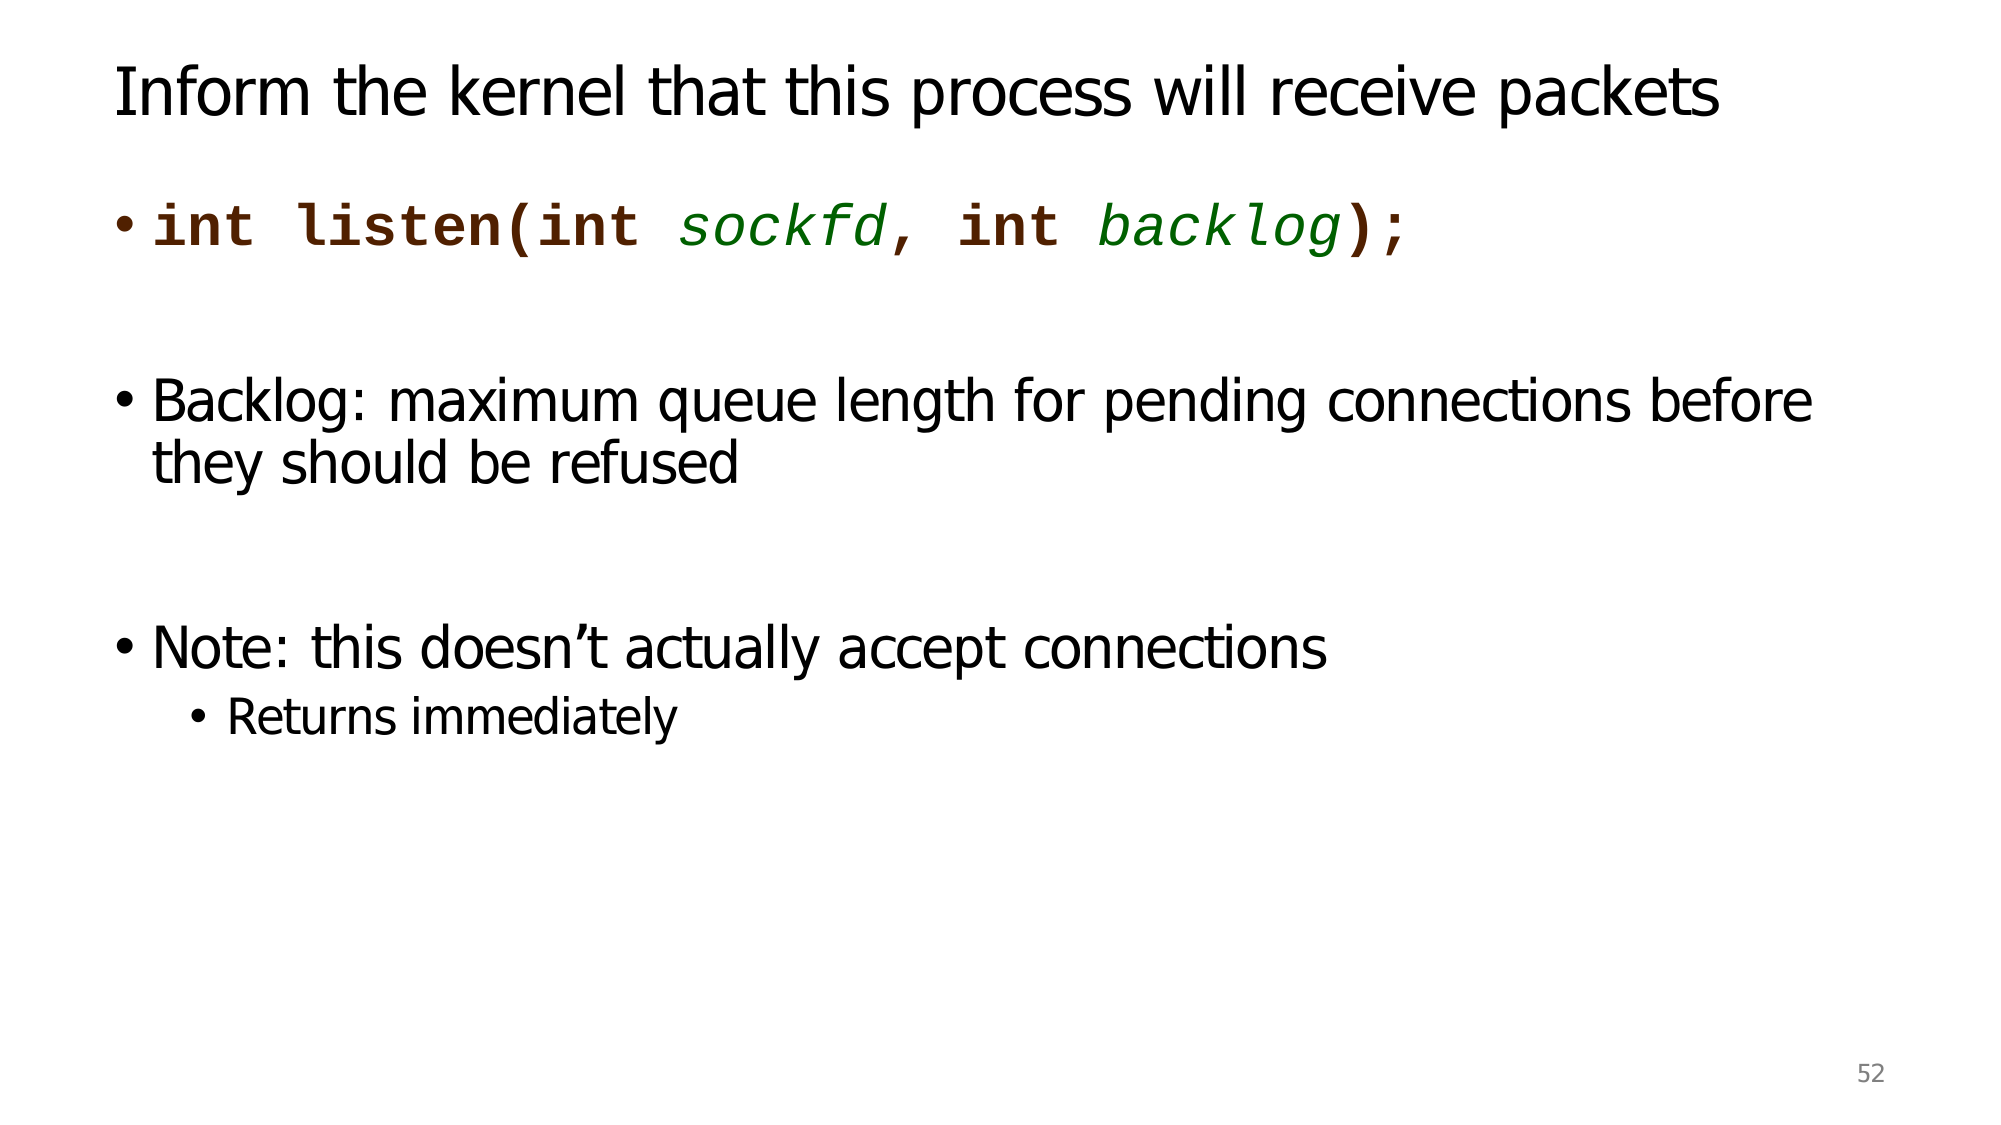

# Inform the kernel that this process will receive packets
int listen(int sockfd, int backlog);

Backlog: maximum queue length for pending connections before they should be refused

Note: this doesn’t actually accept connections
Returns immediately
52